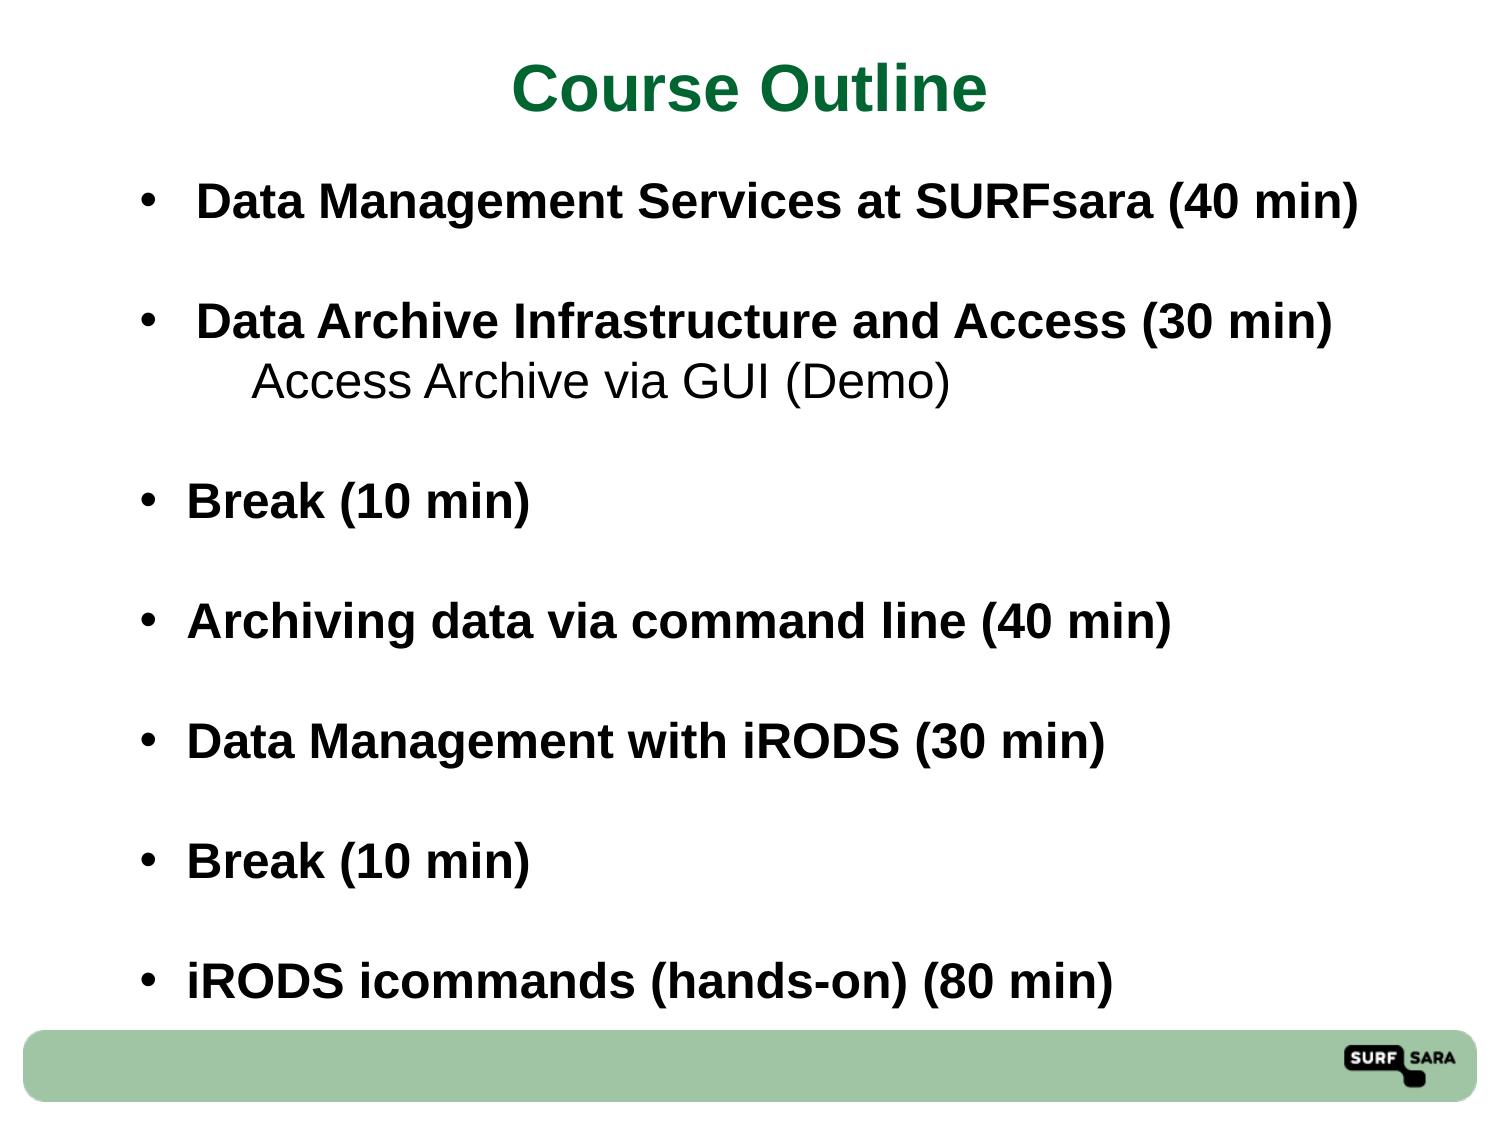

Course Outline
Data Management Services at SURFsara (40 min)

Data Archive Infrastructure and Access (30 min)
        Access Archive via GUI (Demo)

Break (10 min)

Archiving data via command line (40 min)

Data Management with iRODS (30 min)

Break (10 min)

iRODS icommands (hands-on) (80 min)